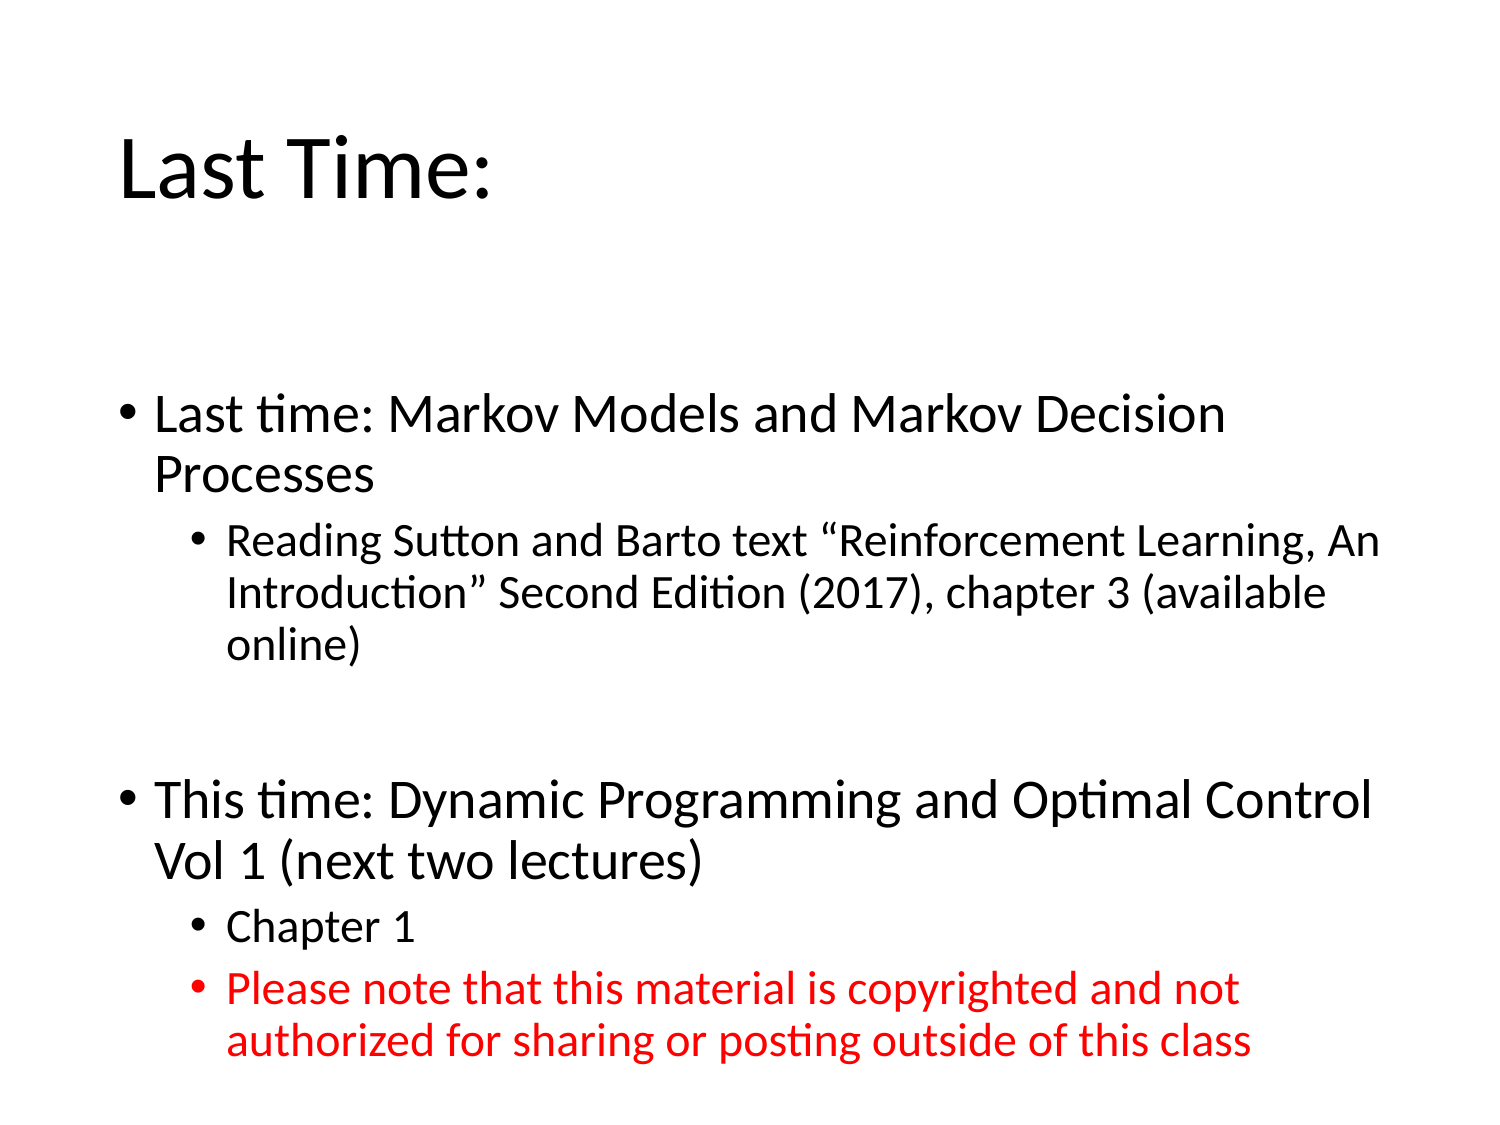

# Last Time:

Last time: Markov Models and Markov Decision Processes
Reading Sutton and Barto text “Reinforcement Learning, An Introduction” Second Edition (2017), chapter 3 (available online)

This time: Dynamic Programming and Optimal Control Vol 1 (next two lectures)
Chapter 1
Please note that this material is copyrighted and not authorized for sharing or posting outside of this class